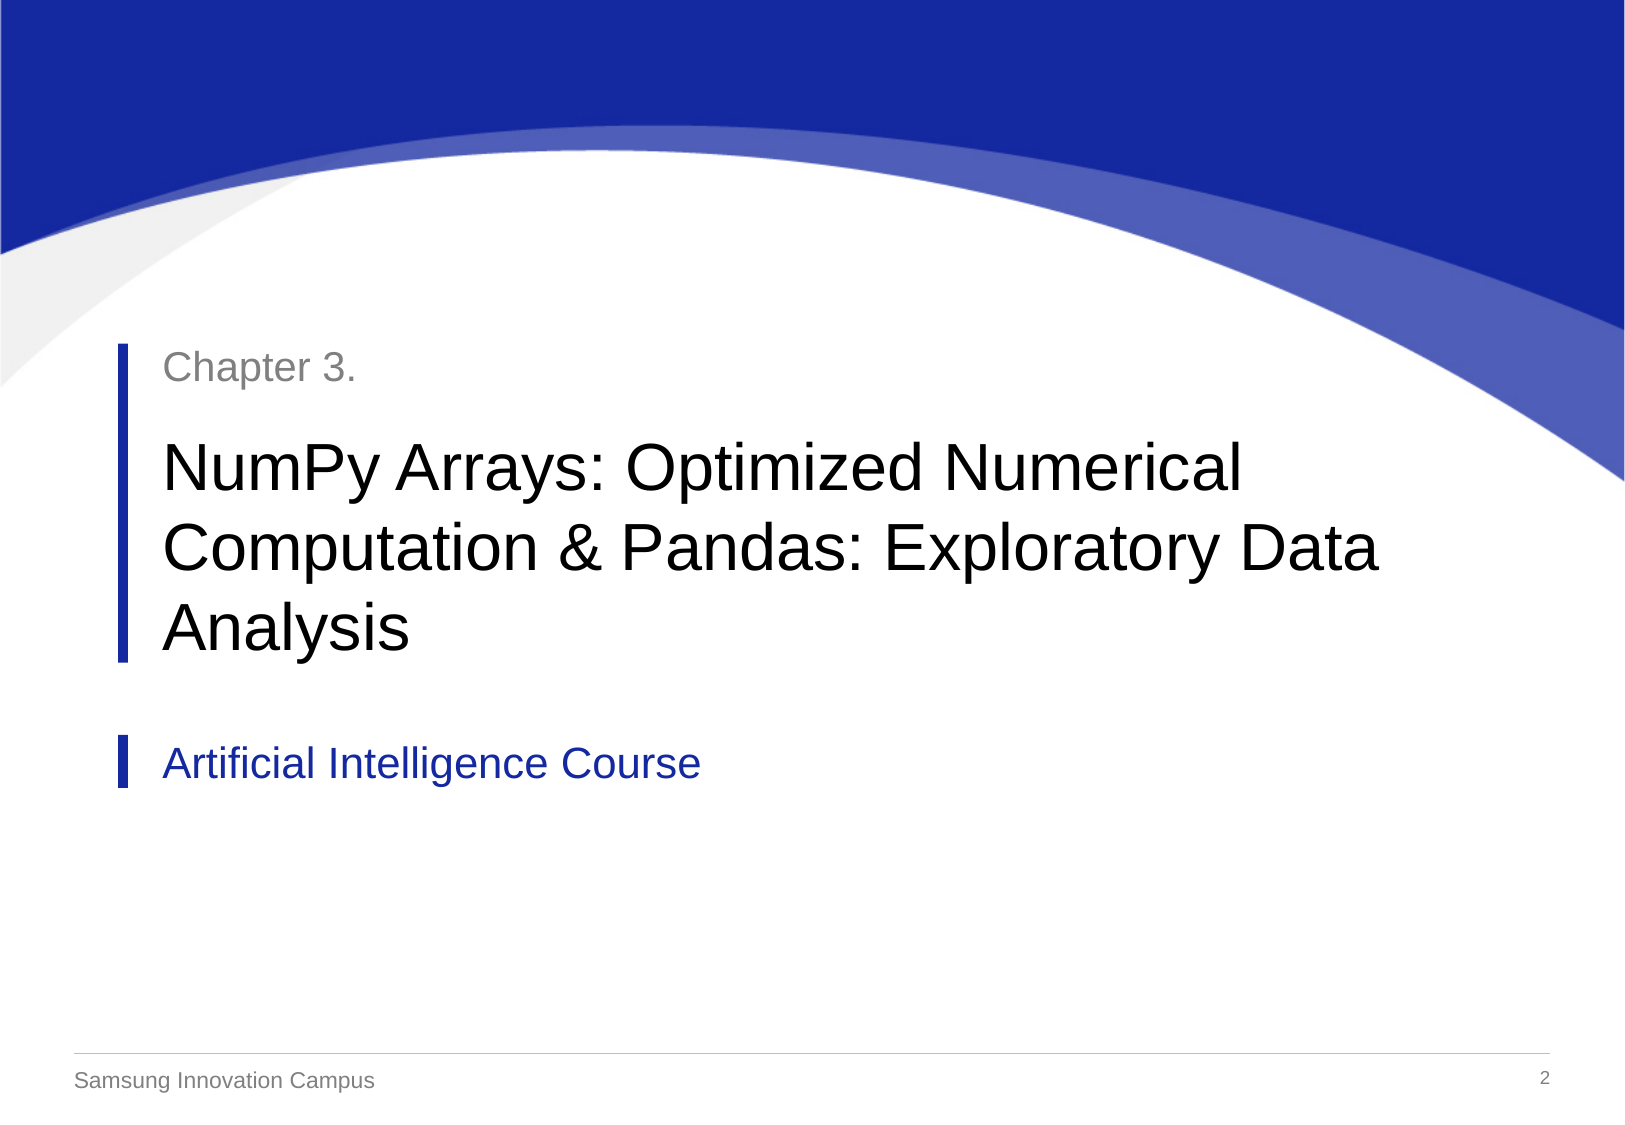

Chapter 3.

NumPy Arrays: Optimized Numerical Computation & Pandas: Exploratory Data Analysis

Artificial Intelligence Course